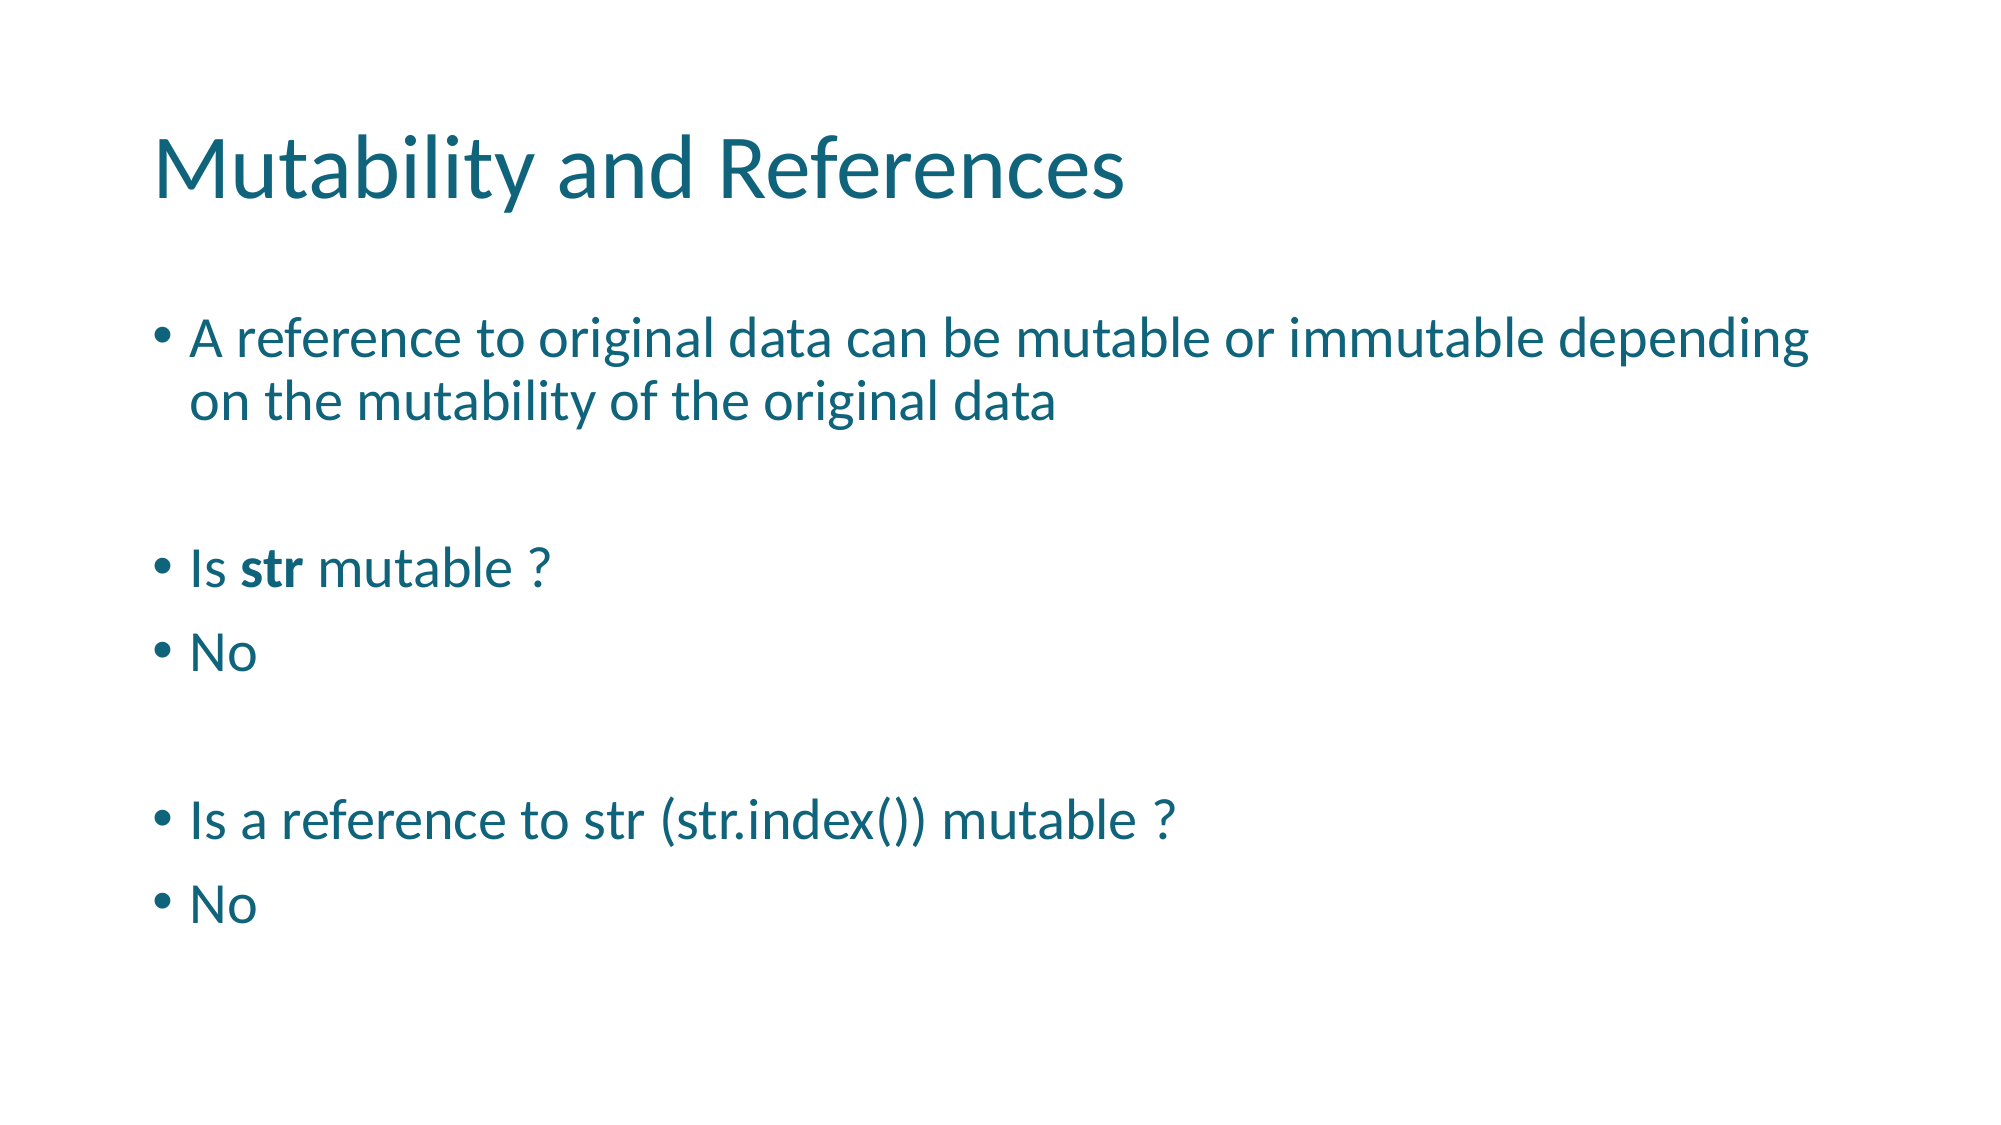

# Mutability and References
A reference to original data can be mutable or immutable depending on the mutability of the original data

Is str mutable ?
No

Is a reference to str (str.index()) mutable ?
No